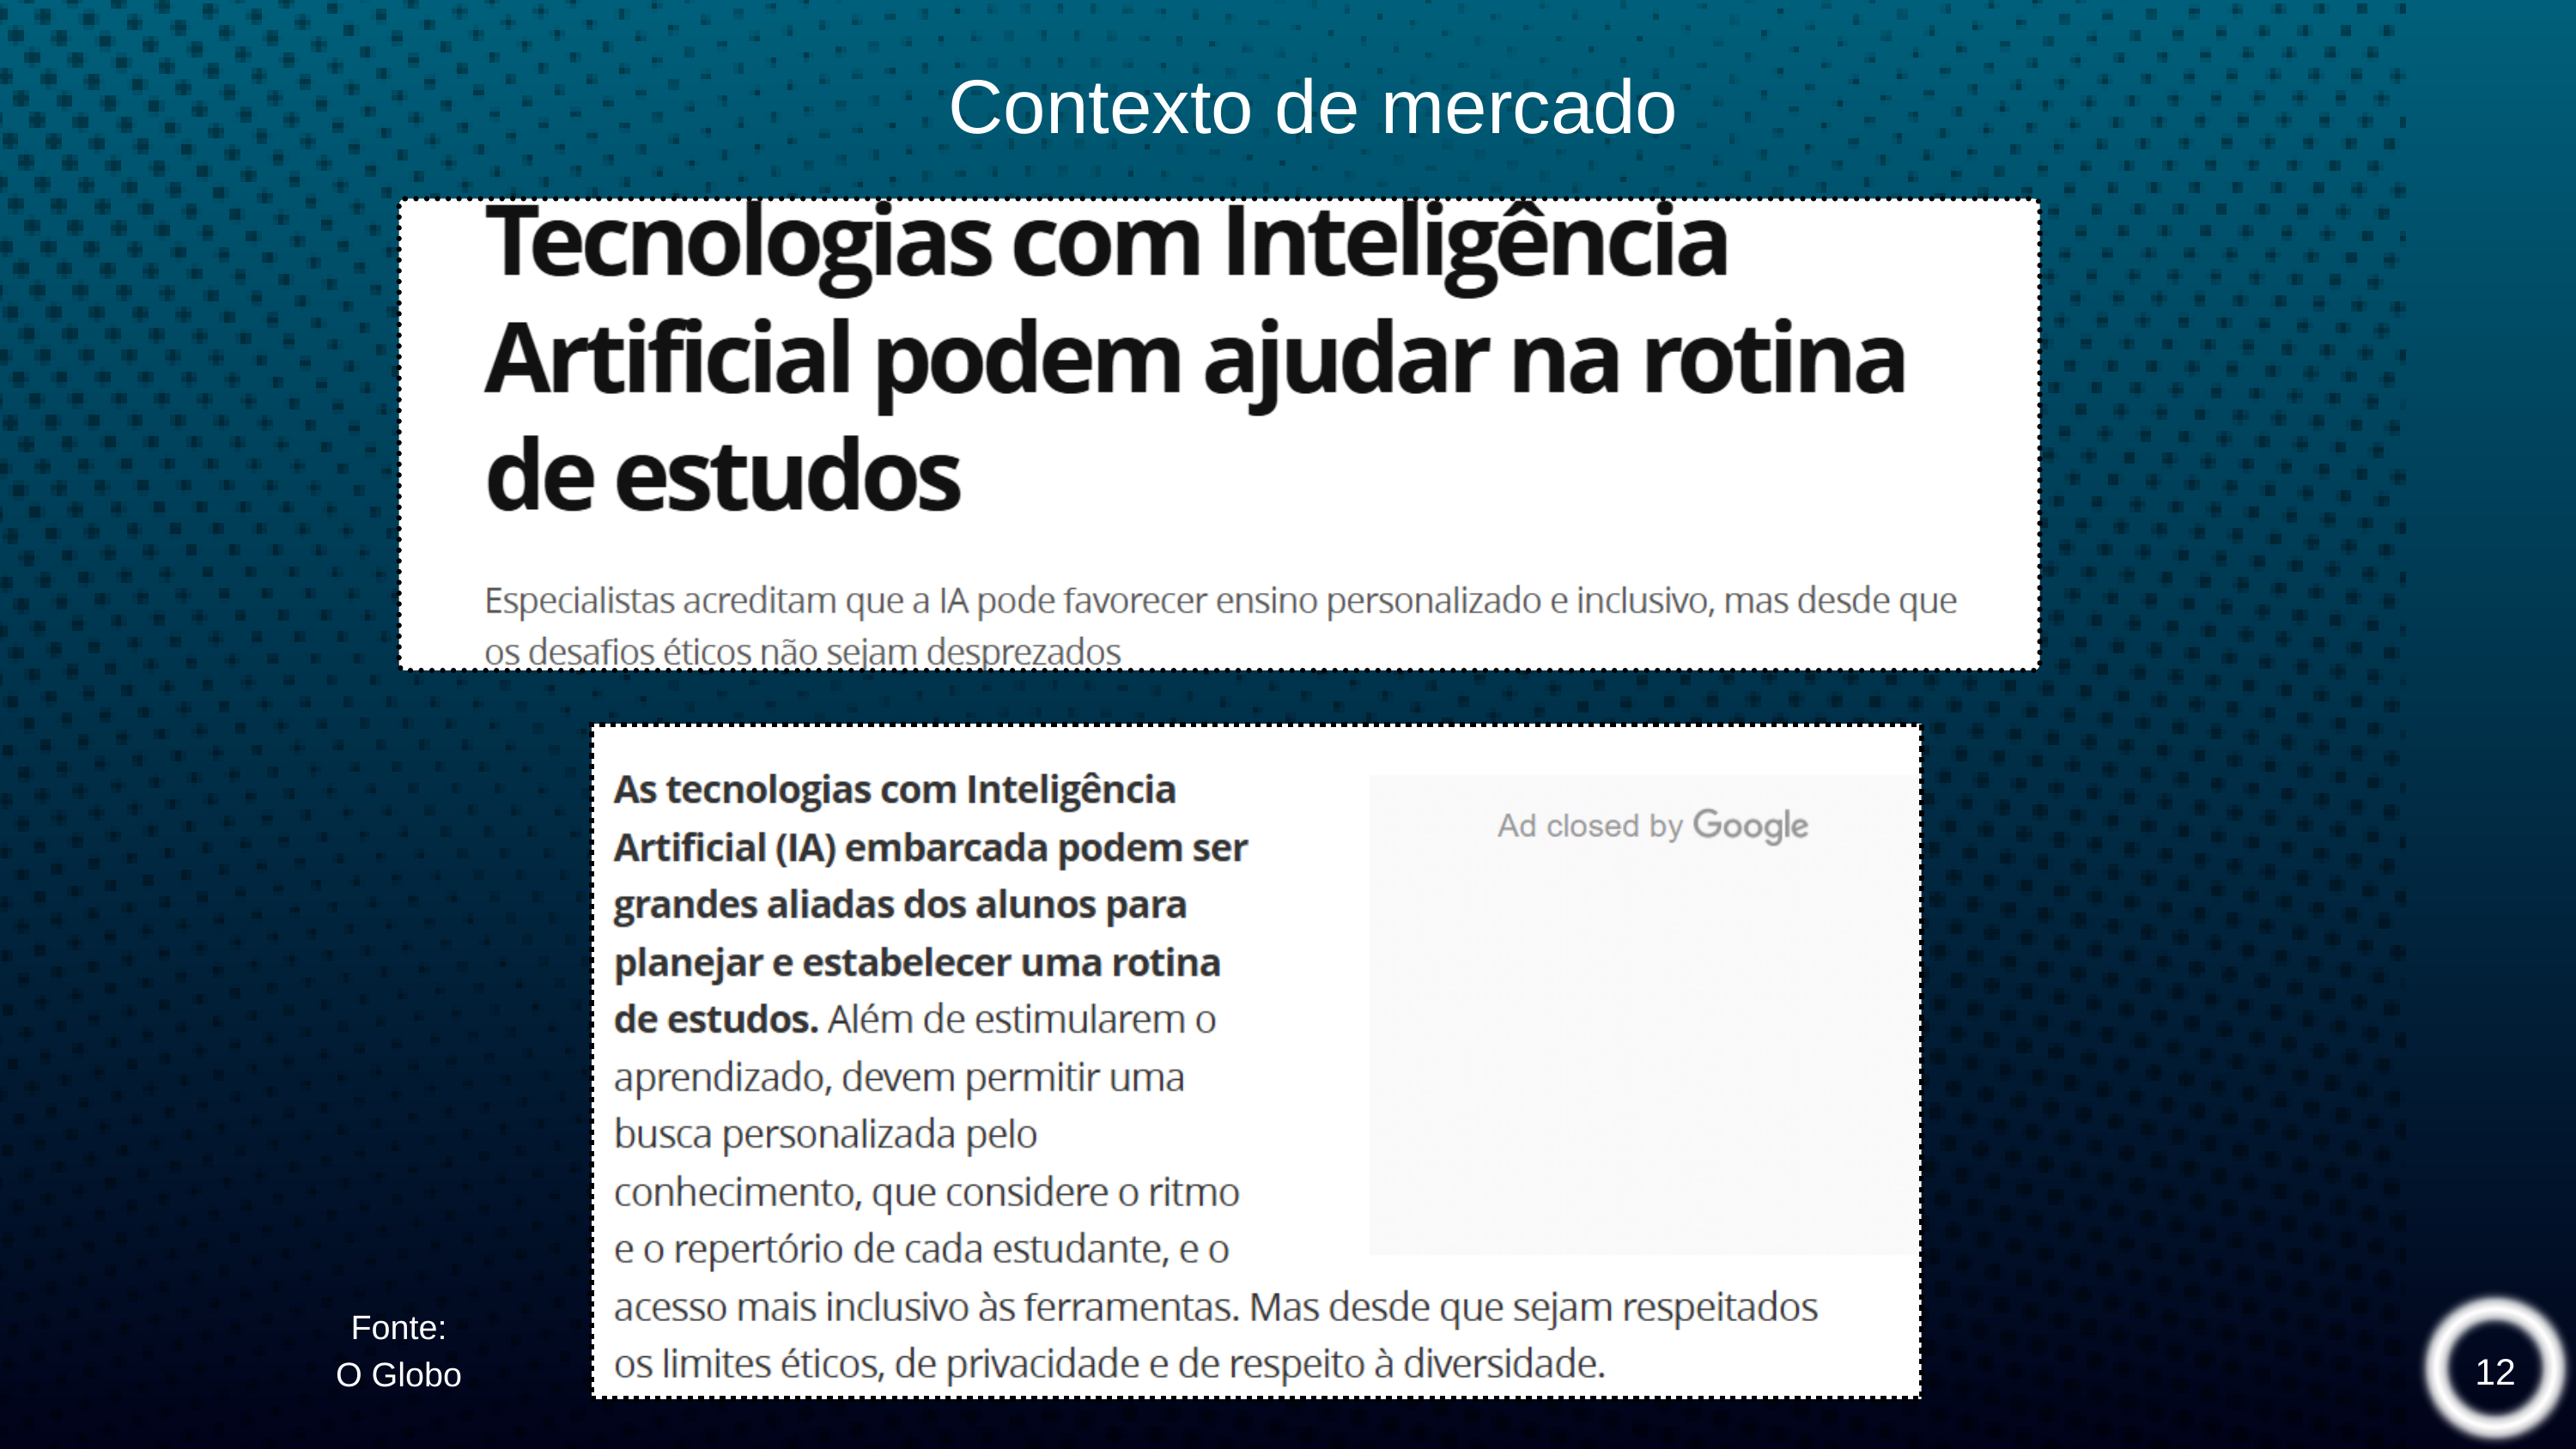

Contexto de mercado

Fonte:
O Globo
12